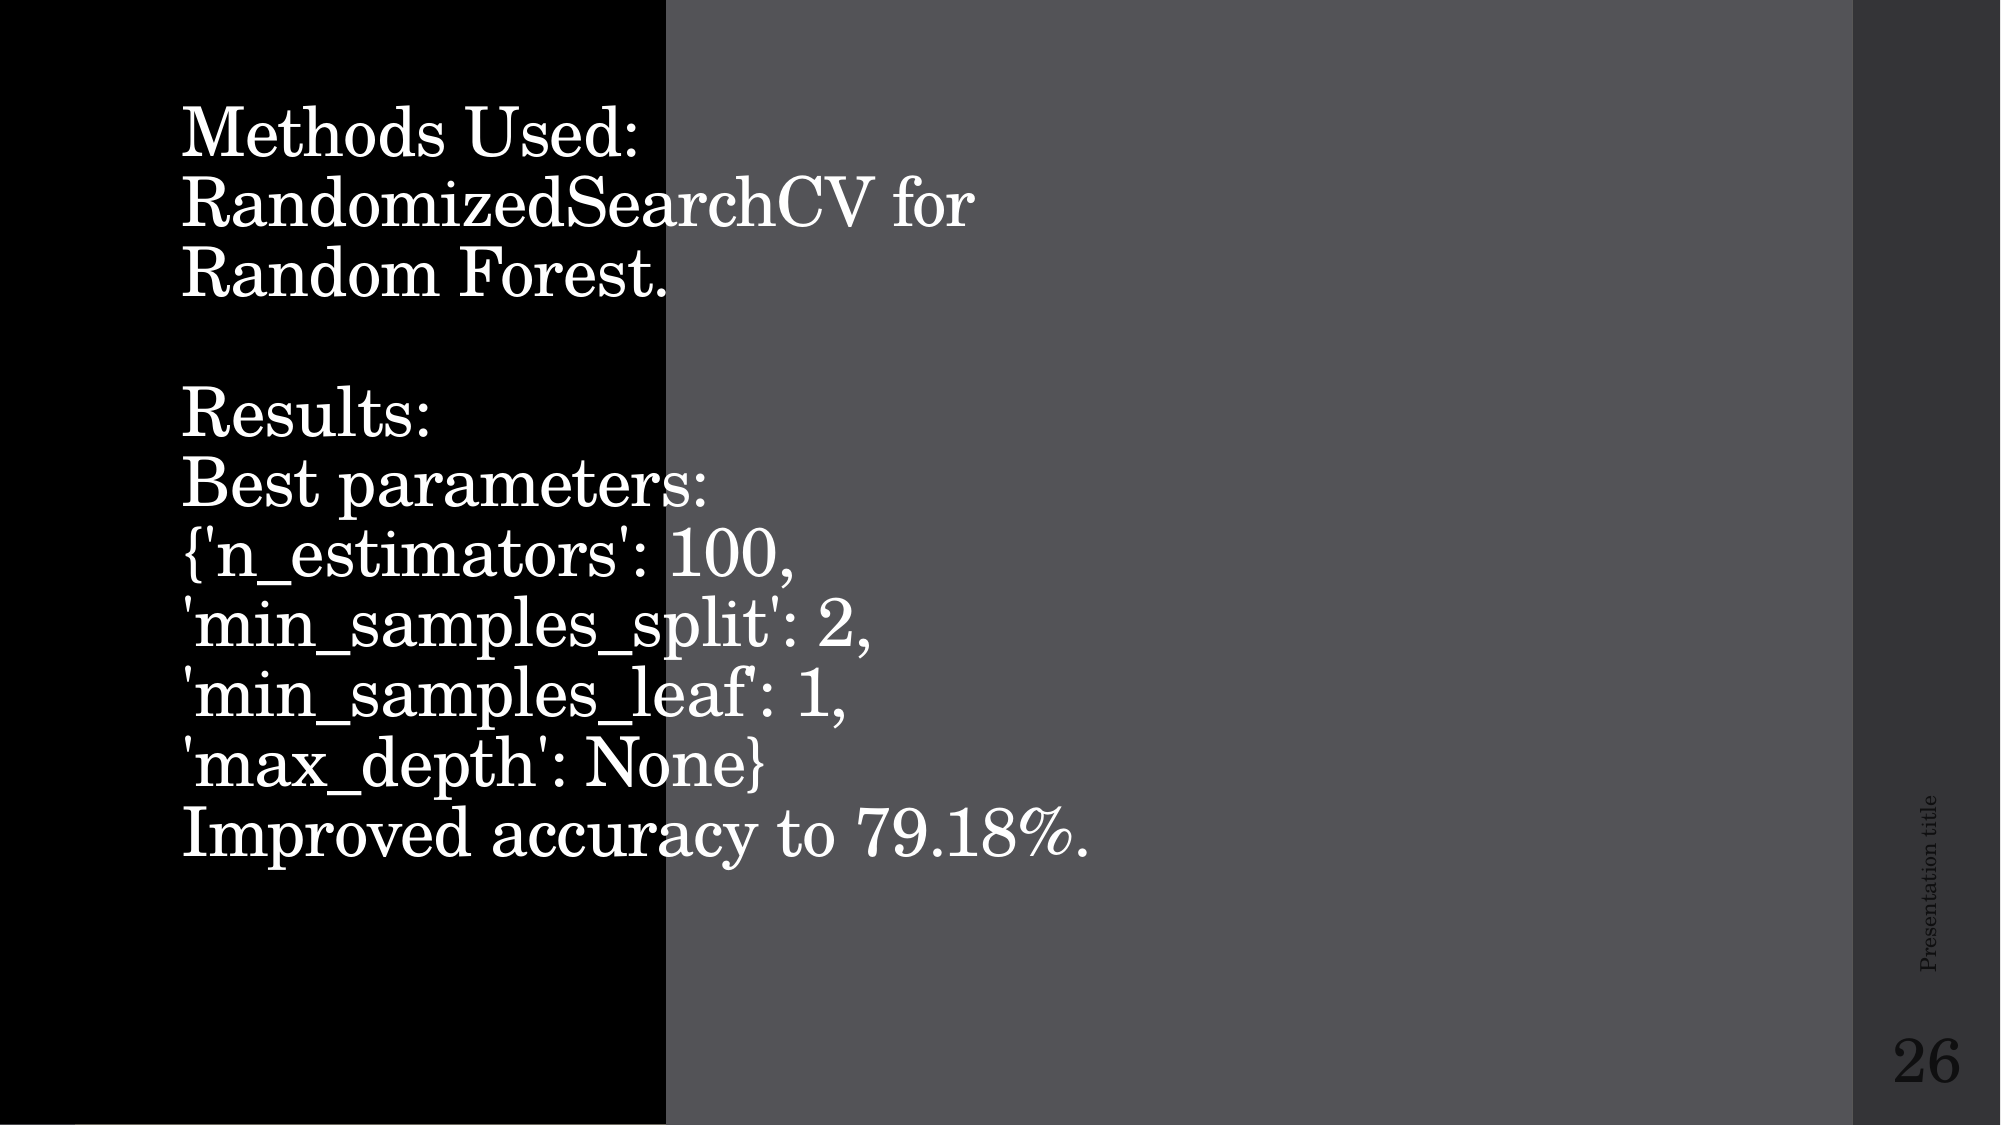

# Methods Used: RandomizedSearchCV for Random Forest. Results: Best parameters: {'n_estimators': 100, 'min_samples_split': 2, 'min_samples_leaf': 1, 'max_depth': None} Improved accuracy to 79.18%.
Presentation title
26